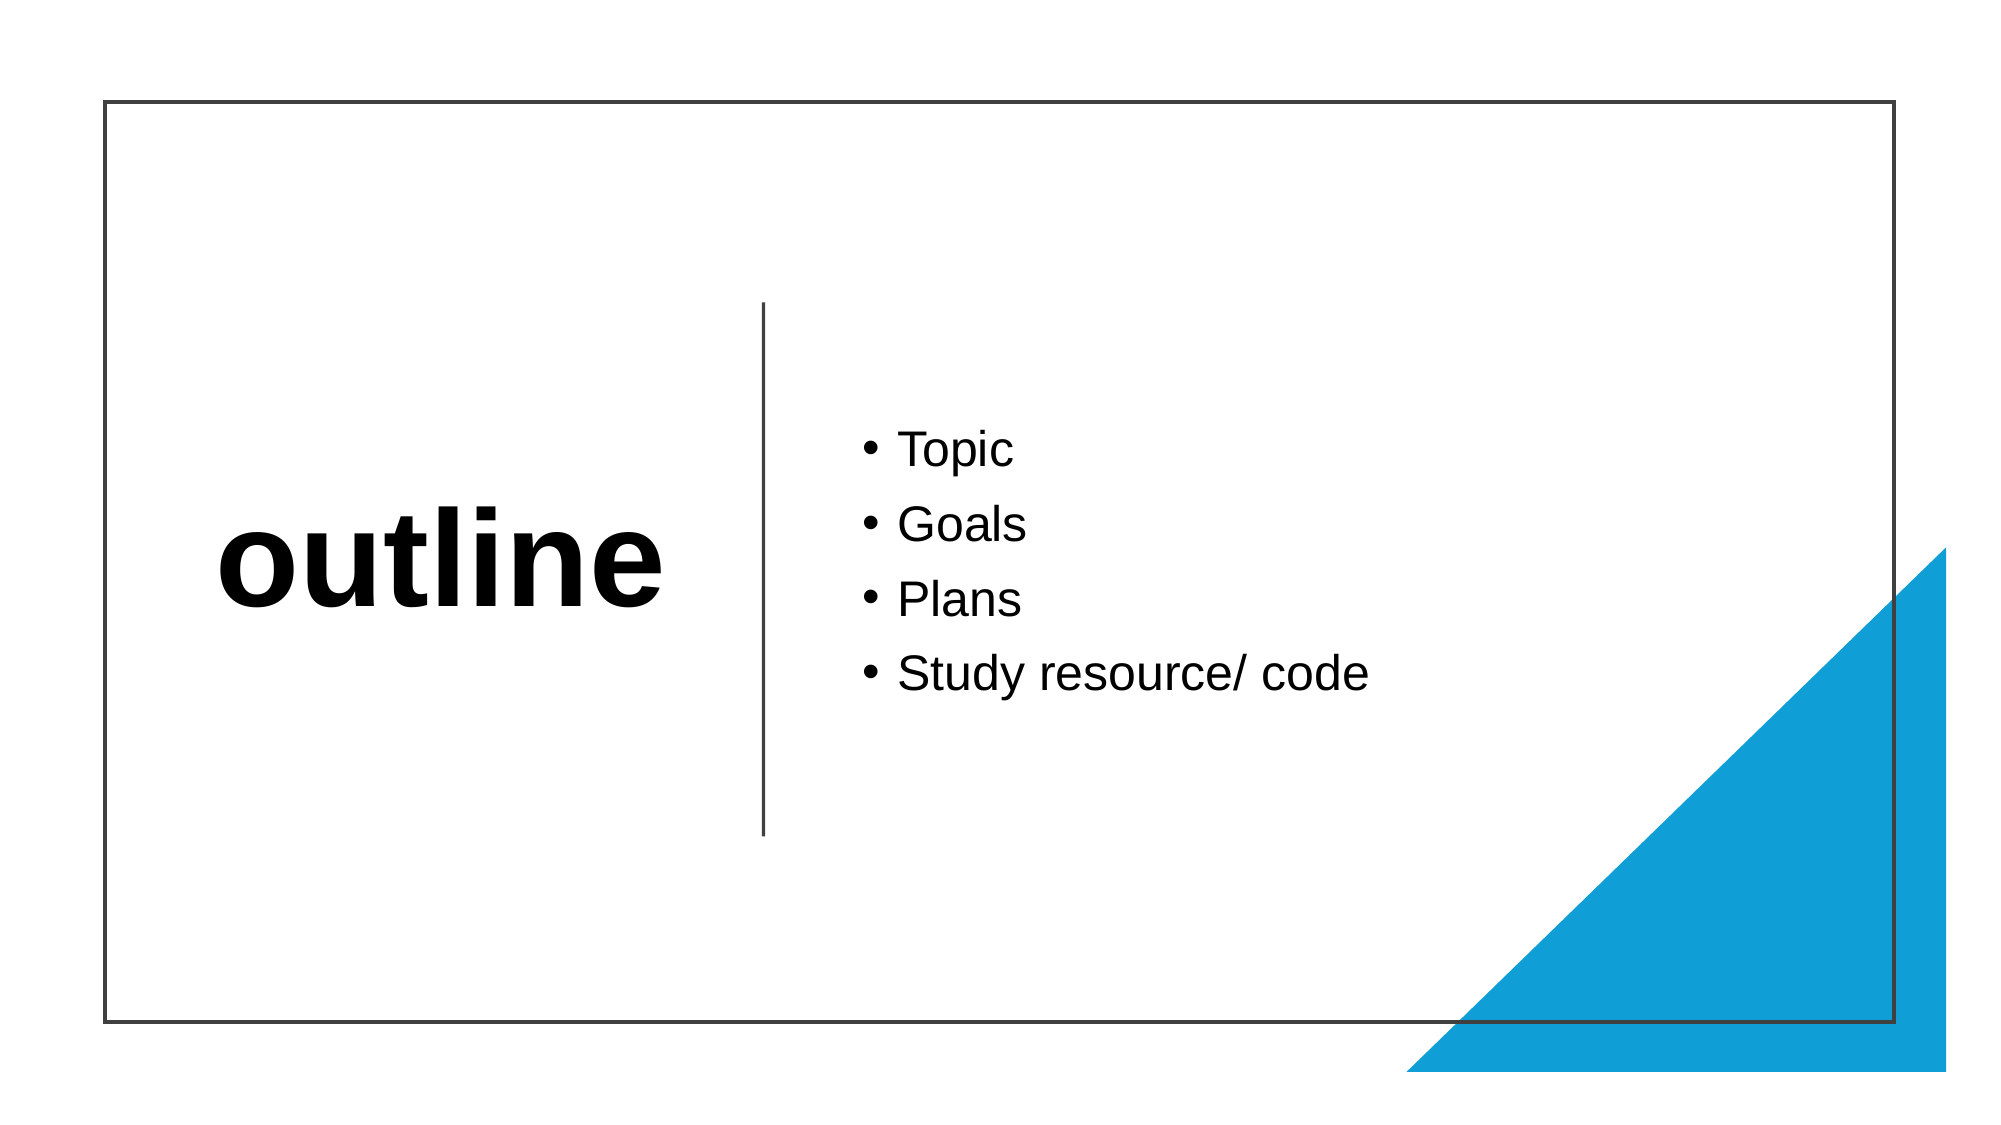

# outline
Topic
Goals
Plans
Study resource/ code